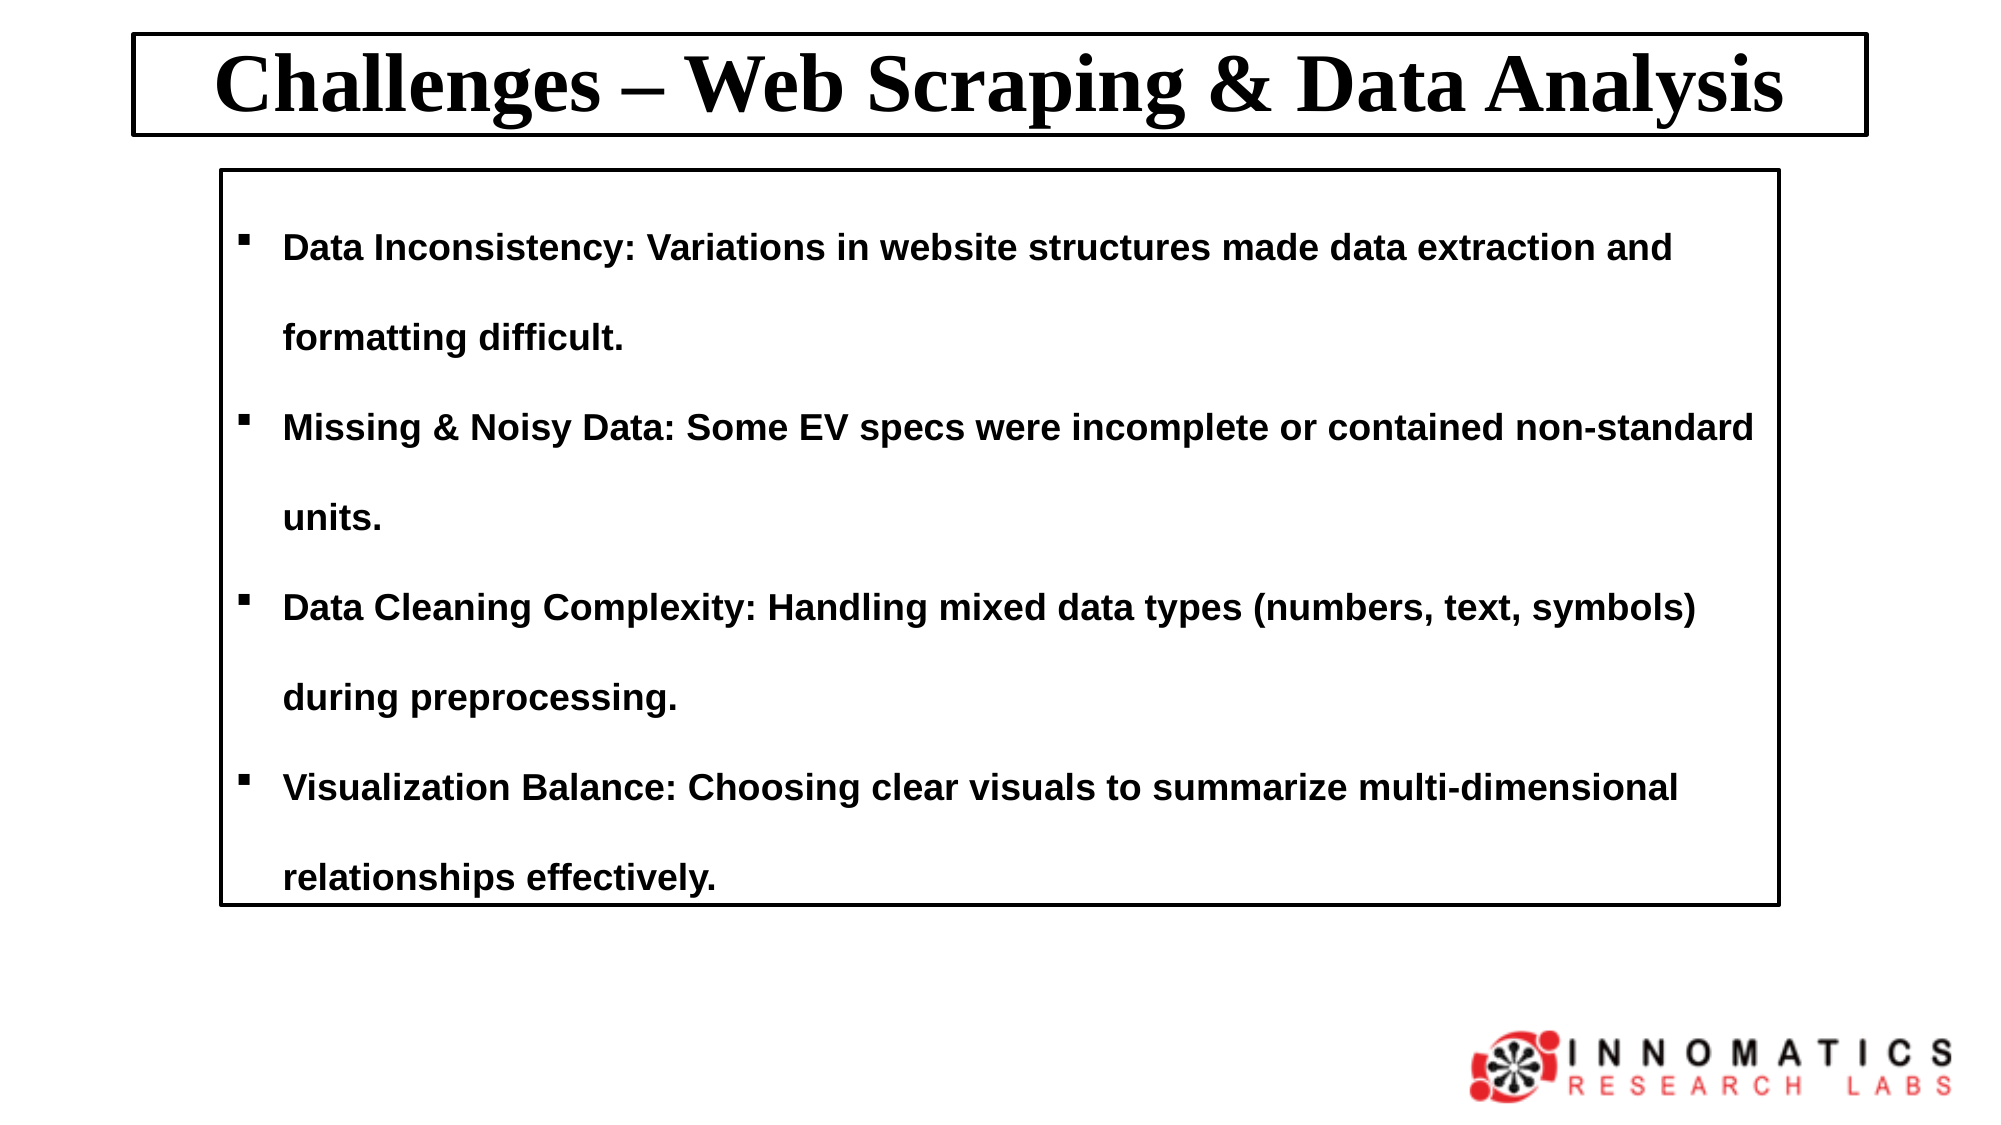

# Challenges – Web Scraping & Data Analysis
Data Inconsistency: Variations in website structures made data extraction and formatting difficult.
Missing & Noisy Data: Some EV specs were incomplete or contained non-standard units.
Data Cleaning Complexity: Handling mixed data types (numbers, text, symbols) during preprocessing.
Visualization Balance: Choosing clear visuals to summarize multi-dimensional relationships effectively.